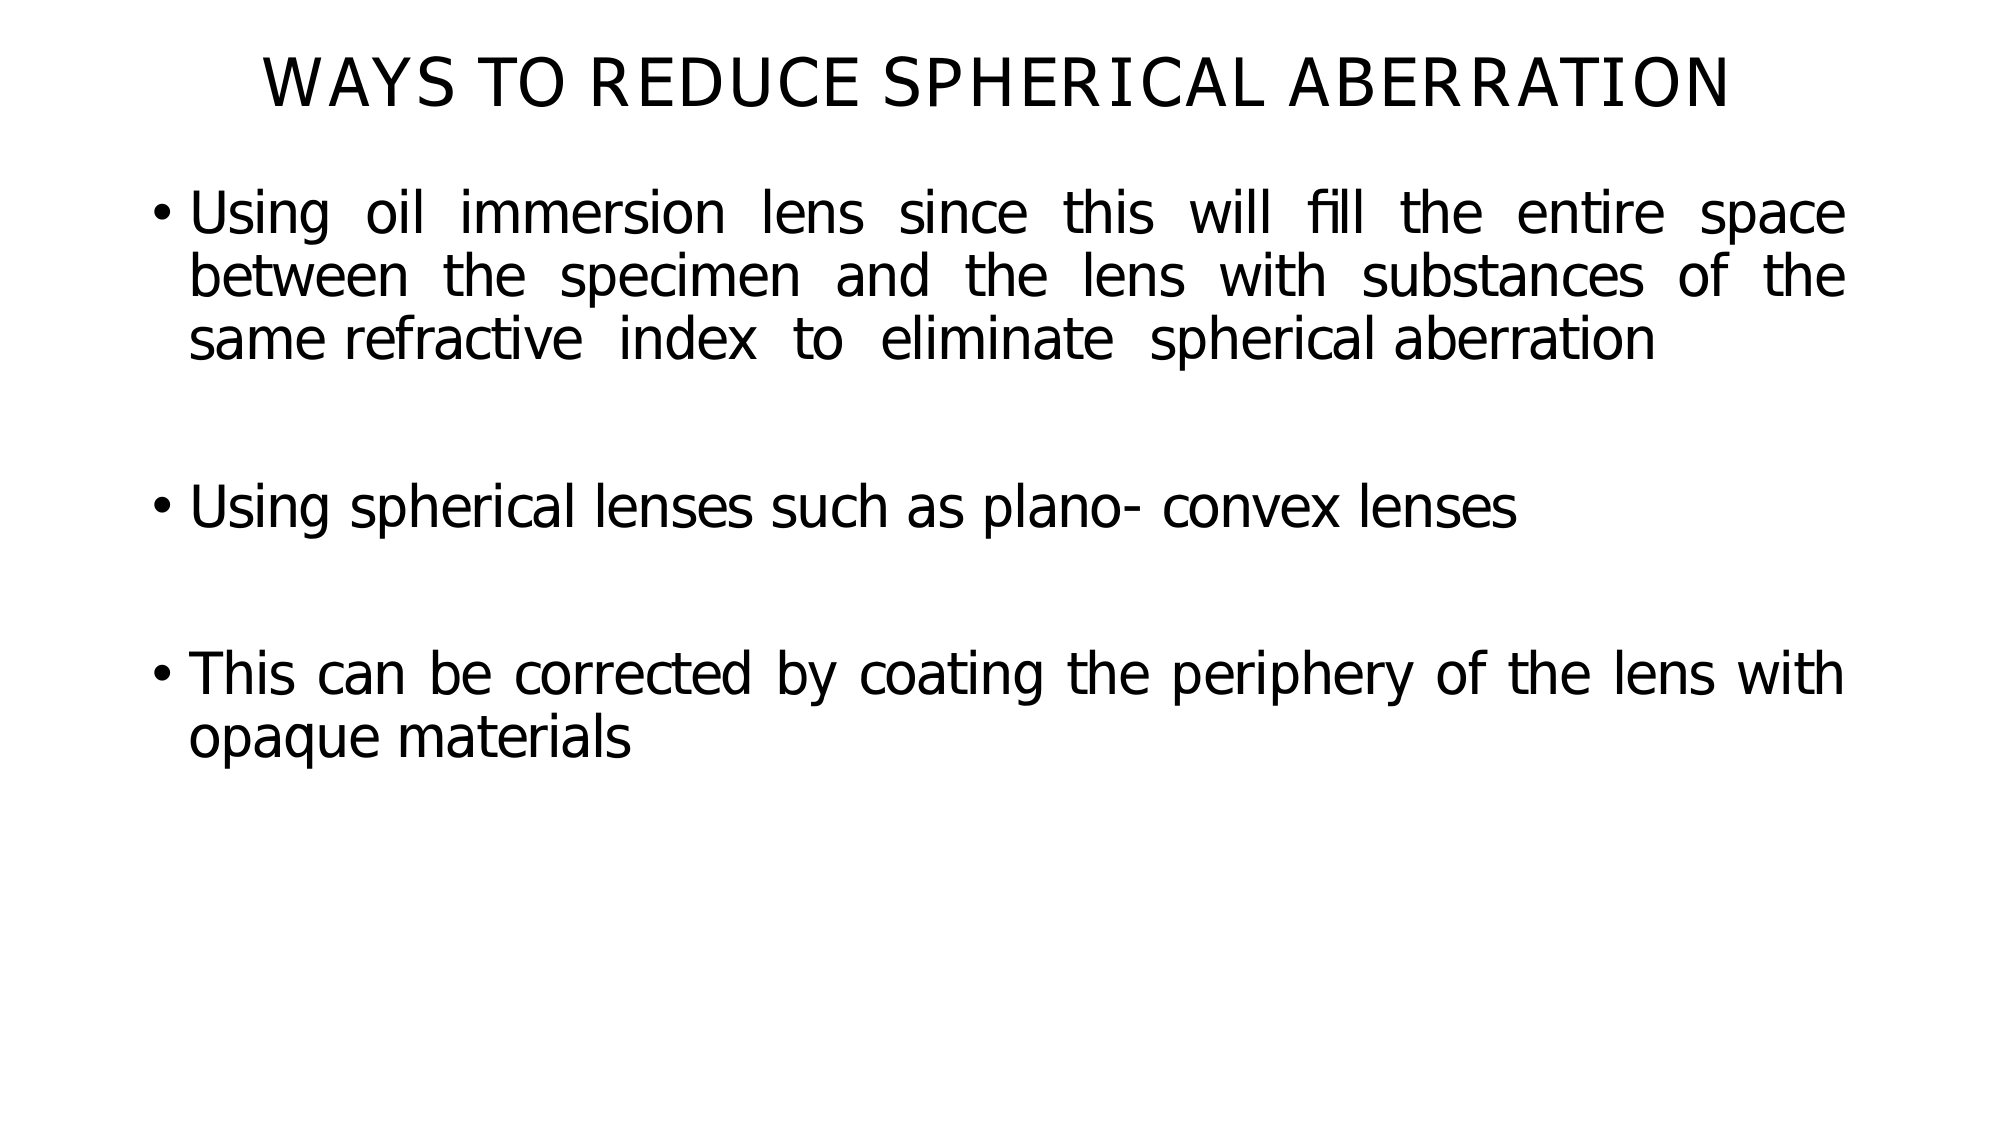

# WAYS TO REDUCE SPHERICAL ABERRATION
Using oil immersion lens since this will fill the entire space between the specimen and the lens with substances of the same refractive  index  to  eliminate  spherical aberration

Using spherical lenses such as plano- convex lenses

This can be corrected by coating the periphery of the lens with opaque materials